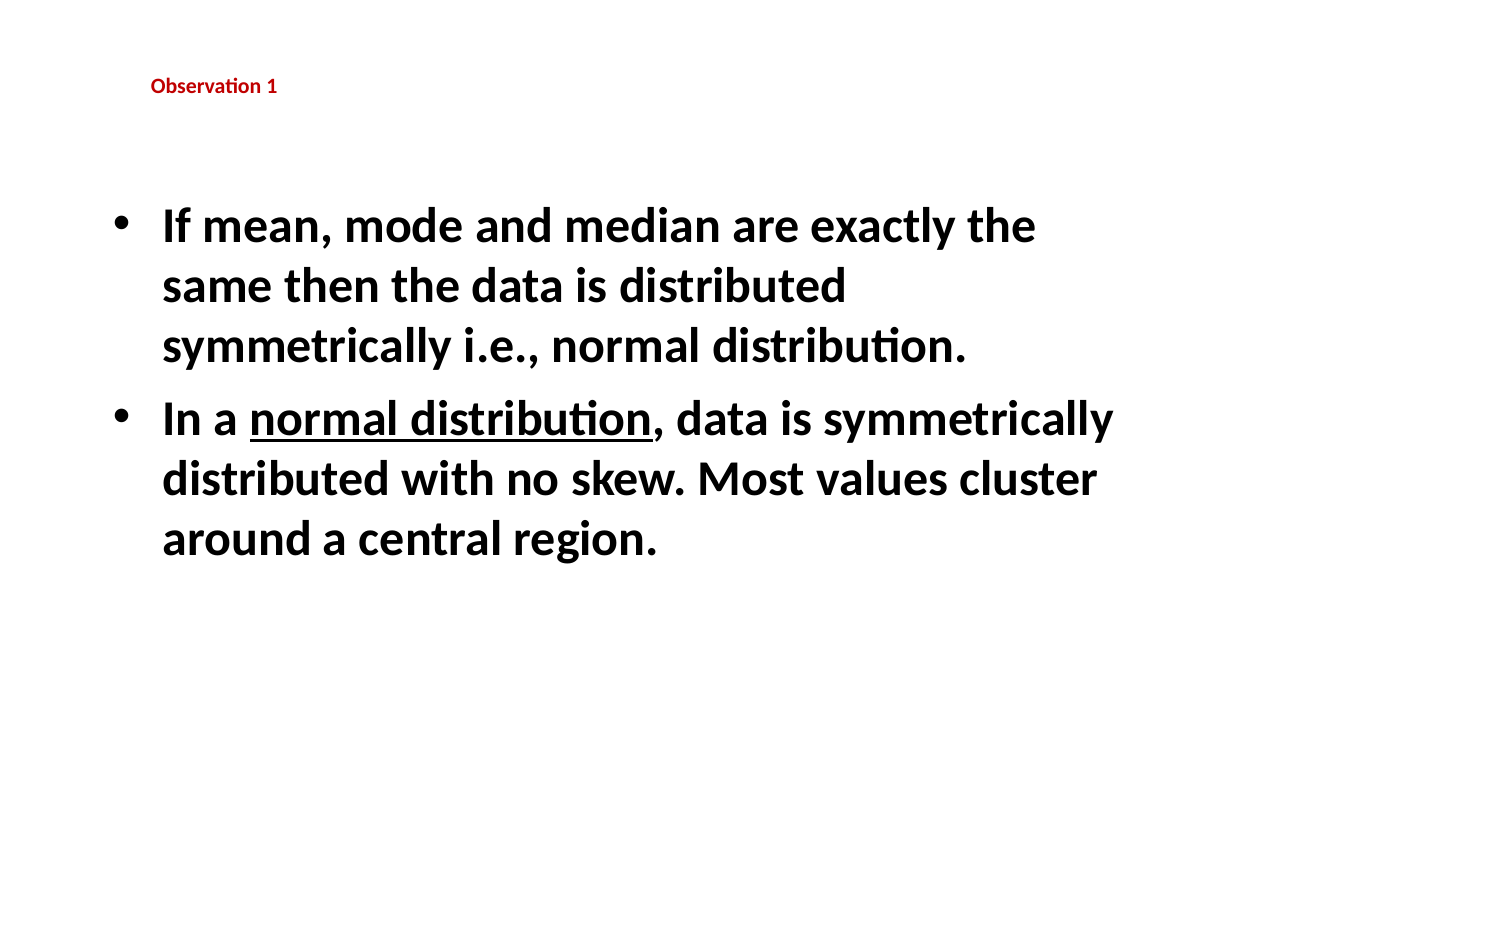

# Observation 1
If mean, mode and median are exactly the same then the data is distributed symmetrically i.e., normal distribution.
In a normal distribution, data is symmetrically distributed with no skew. Most values cluster around a central region.